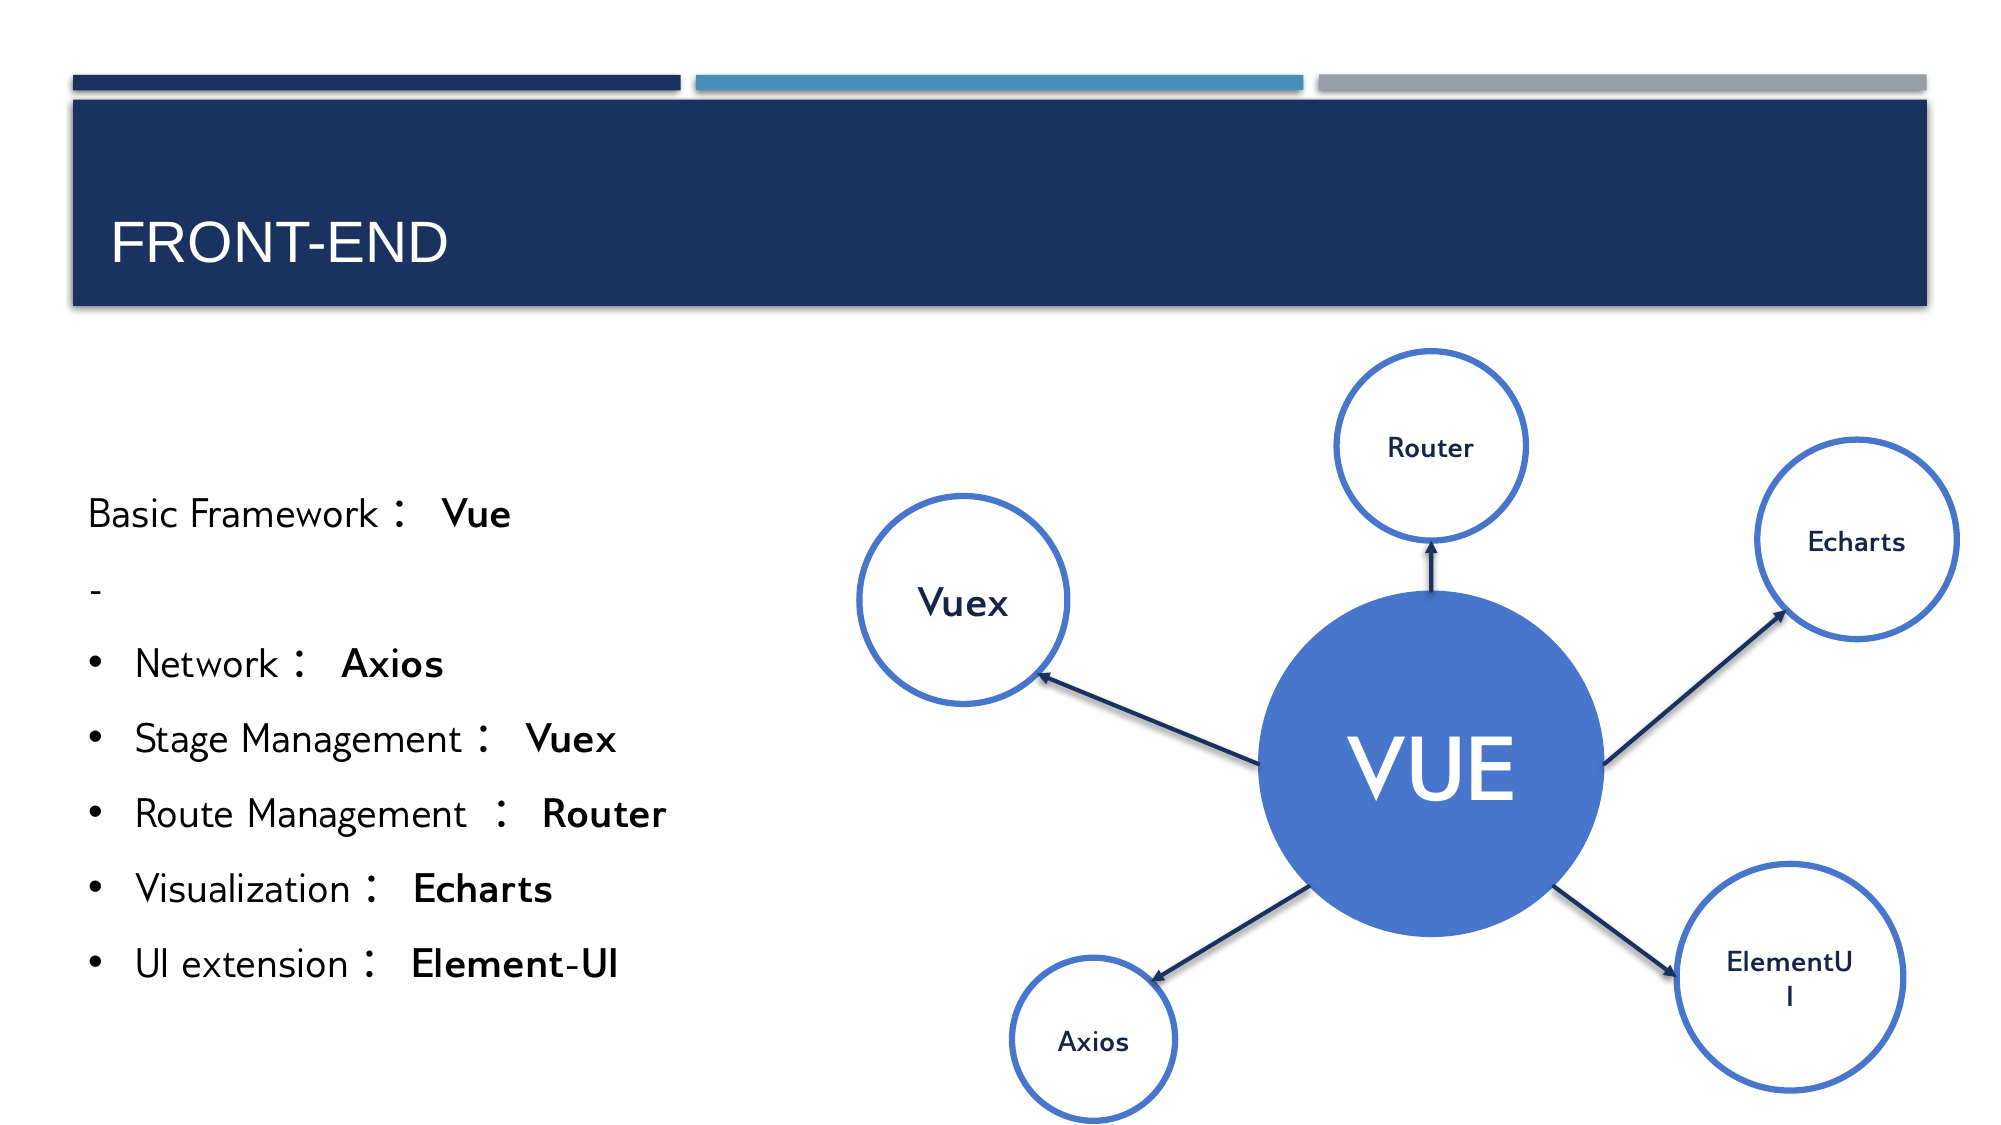

# Front-end
Router
Echarts
Vuex
VUE
ElementUI
Axios
Basic Framework：Vue
-
Network：Axios
Stage Management：Vuex
Route Management ：Router
Visualization：Echarts
UI extension：Element-UI